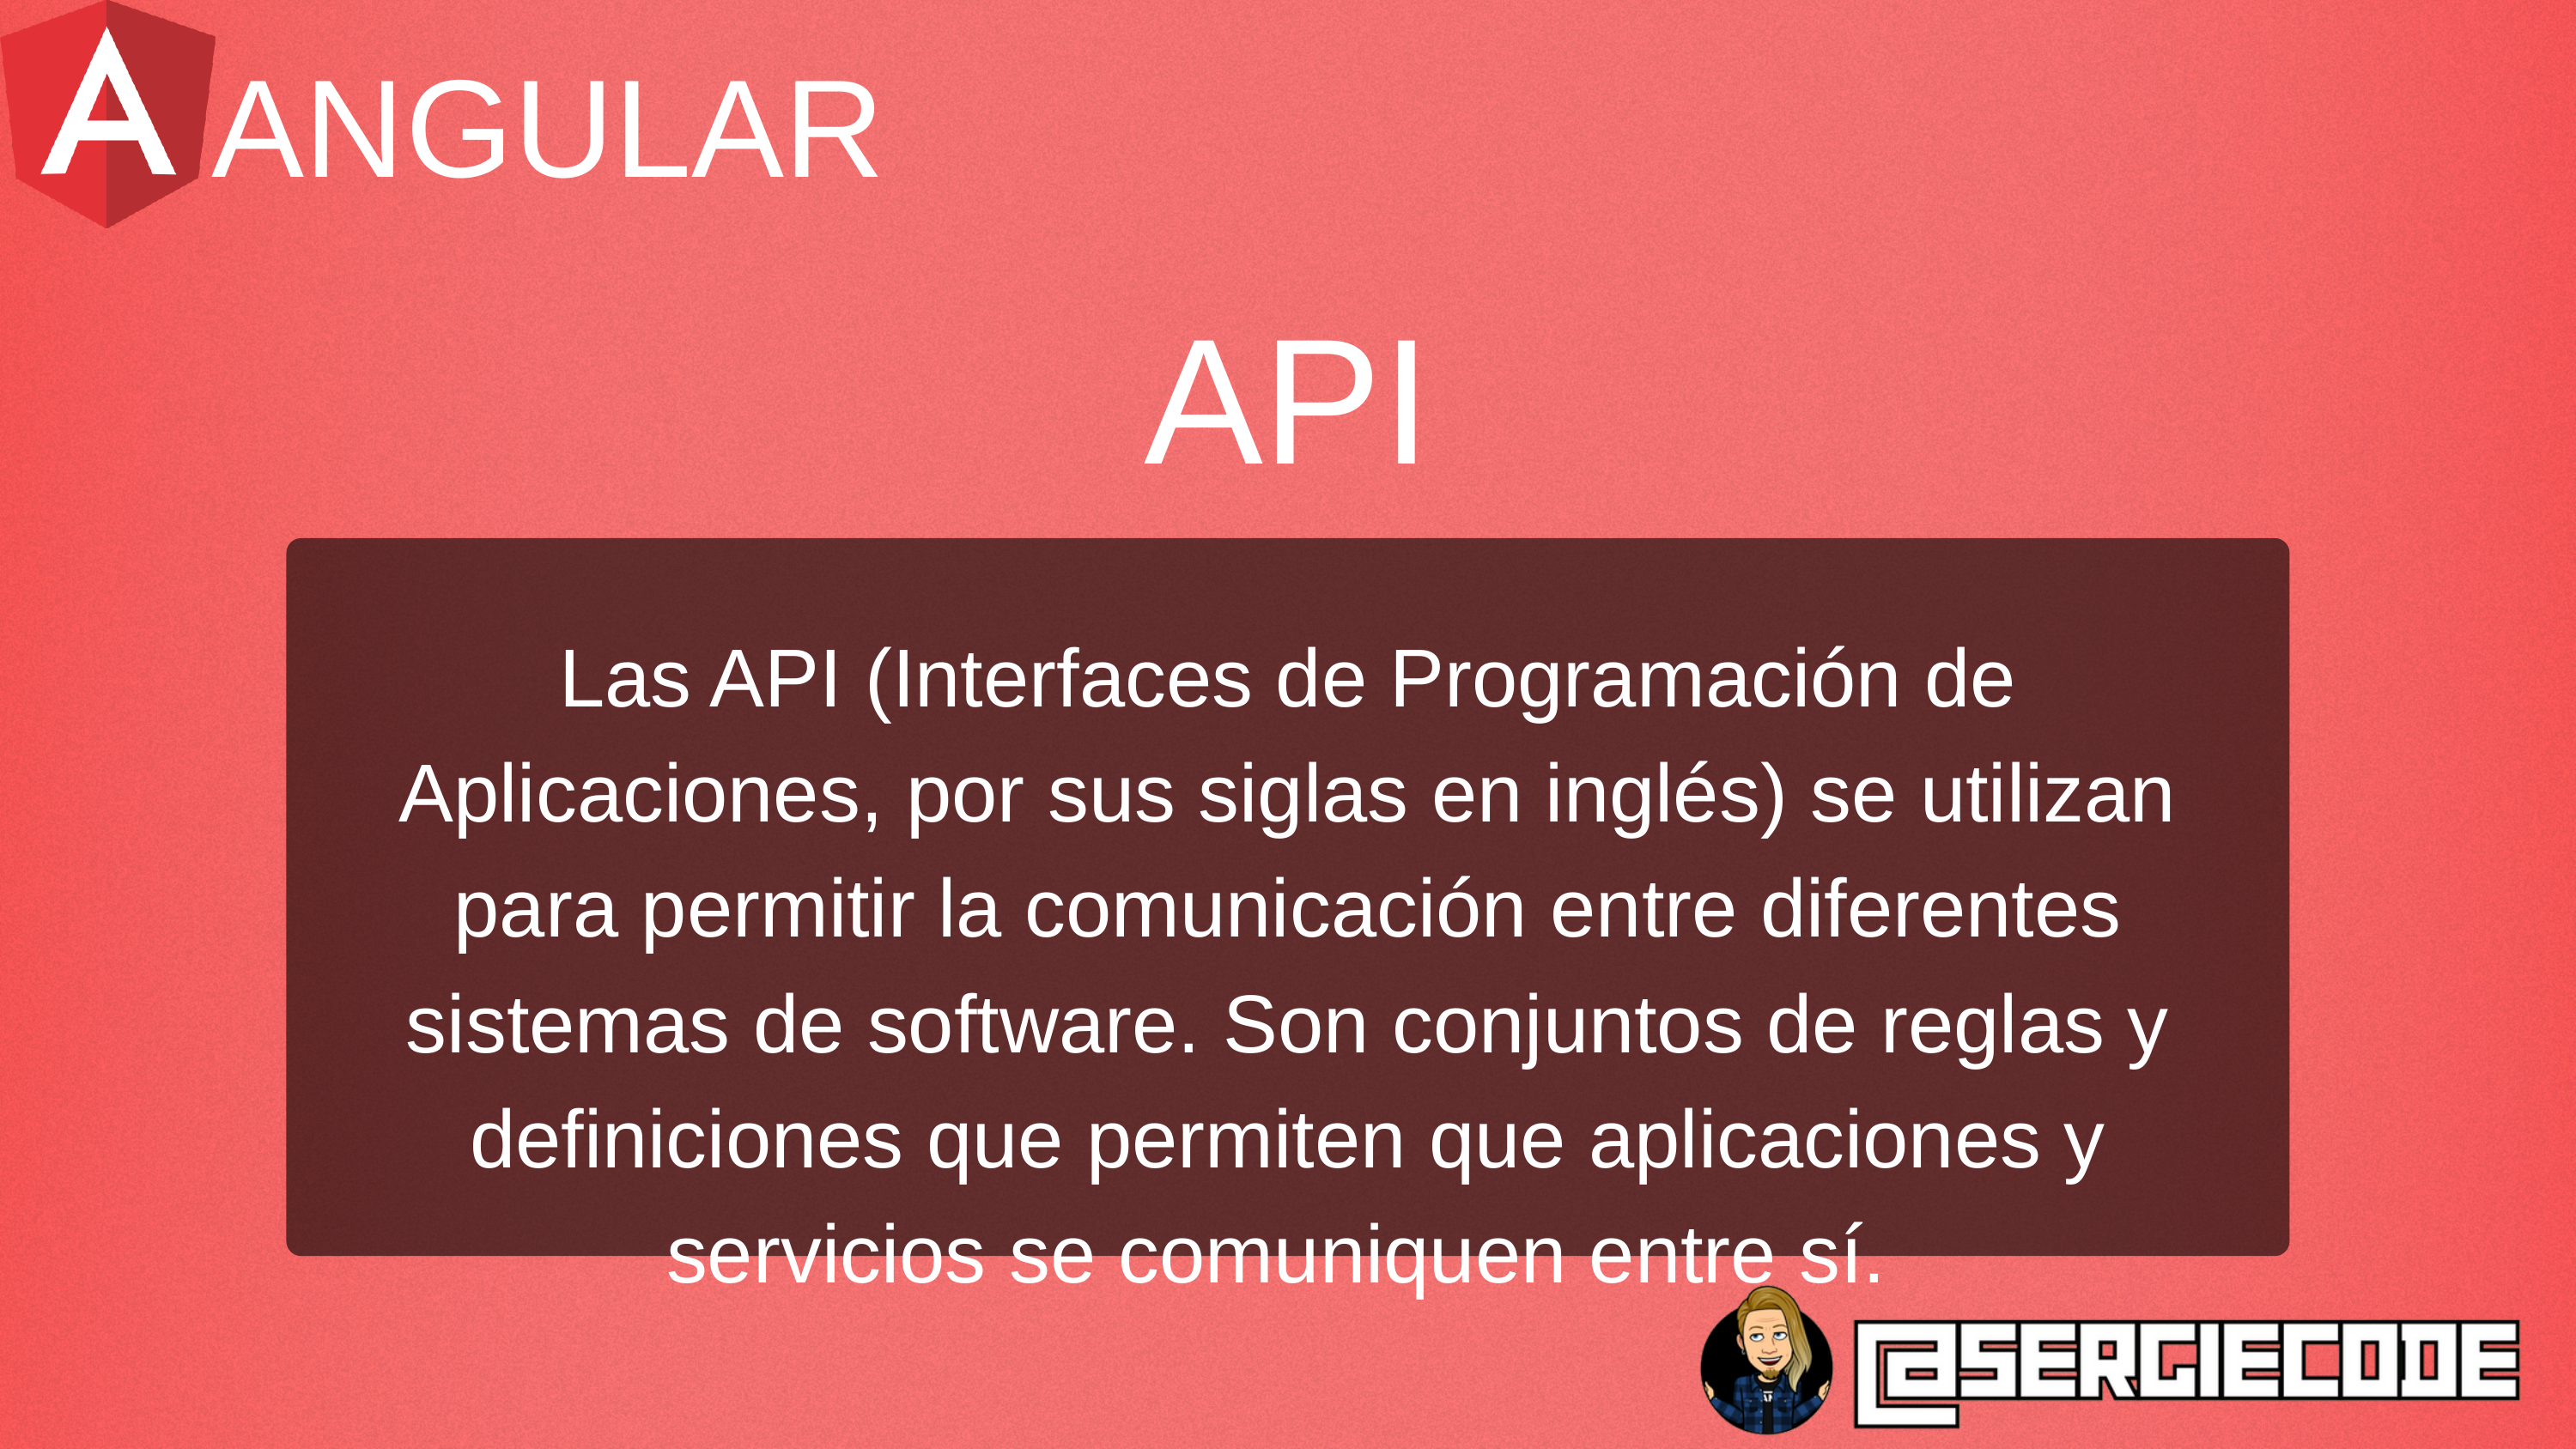

ANGULAR
API

Las API (Interfaces de Programación de Aplicaciones, por sus siglas en inglés) se utilizan para permitir la comunicación entre diferentes sistemas de software. Son conjuntos de reglas y definiciones que permiten que aplicaciones y servicios se comuniquen entre sí.